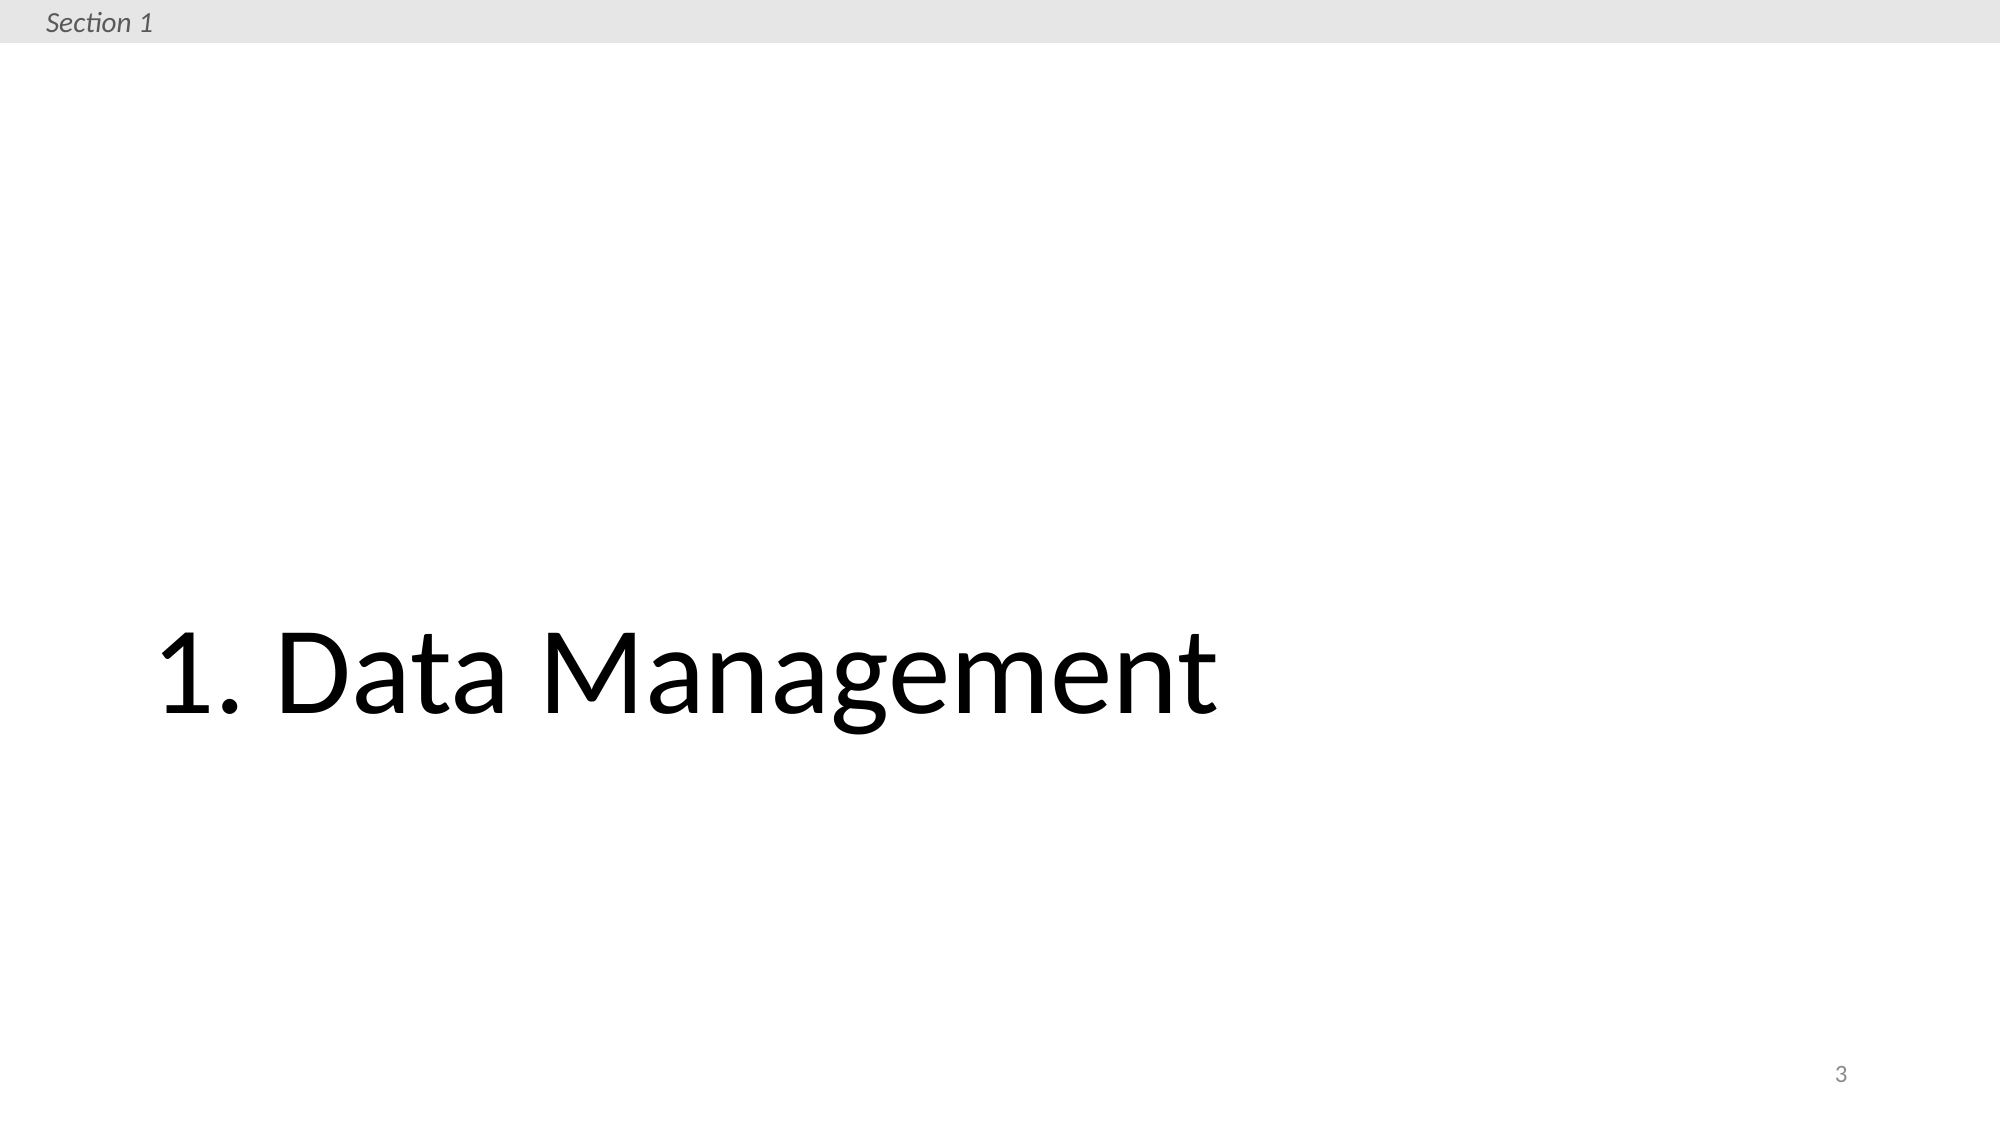

Section 1
# 1. Data Management
3